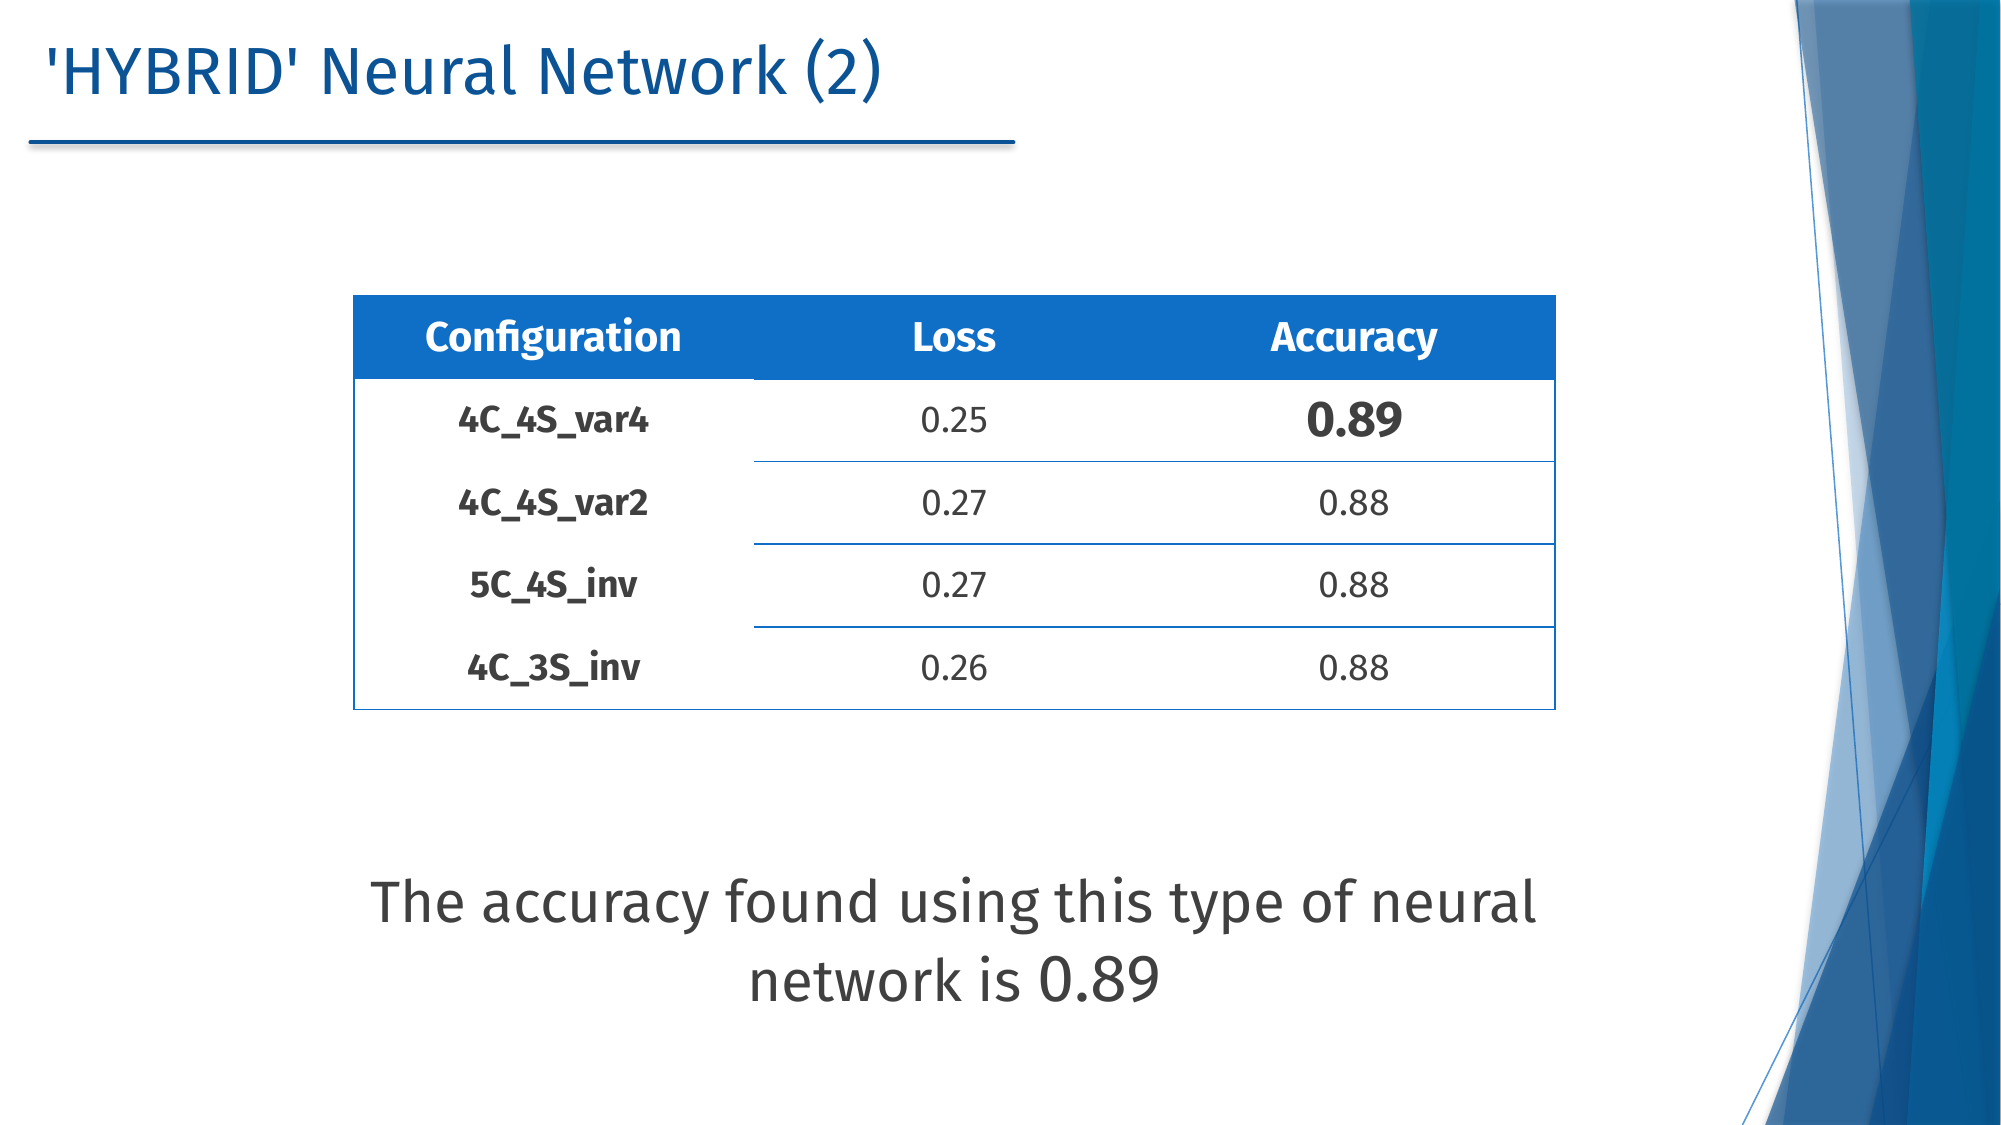

# 'HYBRID' Neural Network (2)
| Configuration | Loss | Accuracy |
| --- | --- | --- |
| 4C\_4S\_var4 | 0.25 | 0.89 |
| 4C\_4S\_var2 | 0.27 | 0.88 |
| 5C\_4S\_inv | 0.27 | 0.88 |
| 4C\_3S\_inv | 0.26 | 0.88 |
The accuracy found using this type of neural network is 0.89